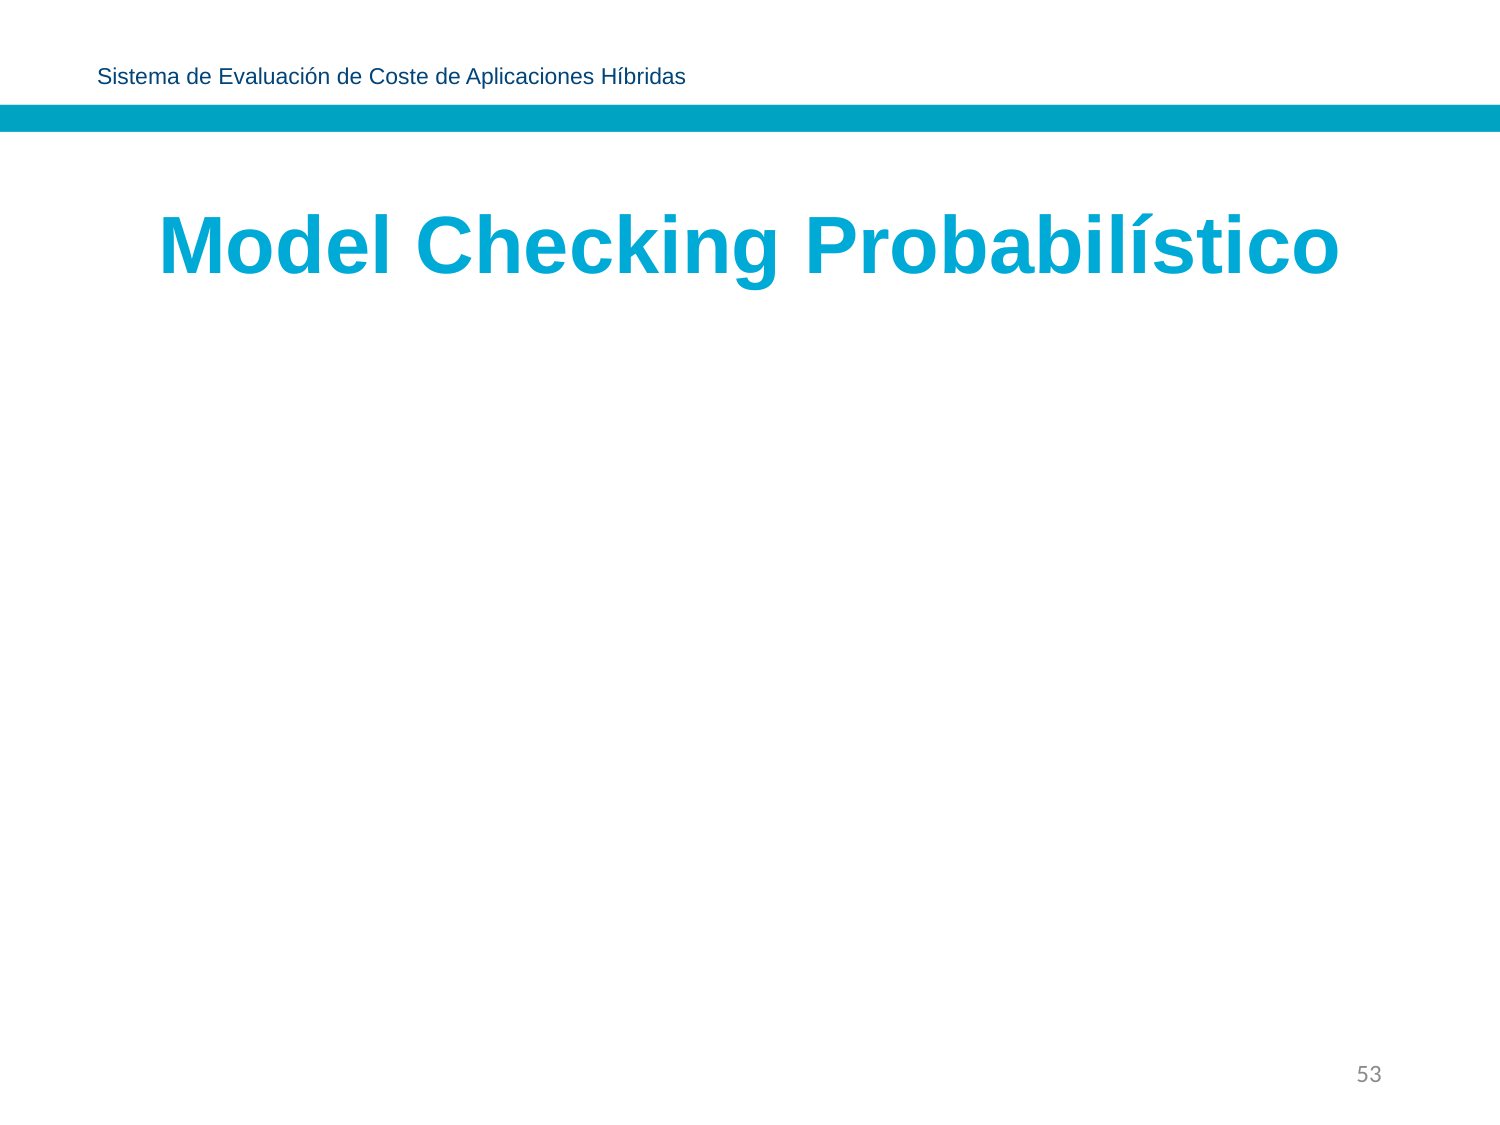

Sistema de Evaluación de Coste de Aplicaciones Híbridas

Model Checking Probabilístico
53